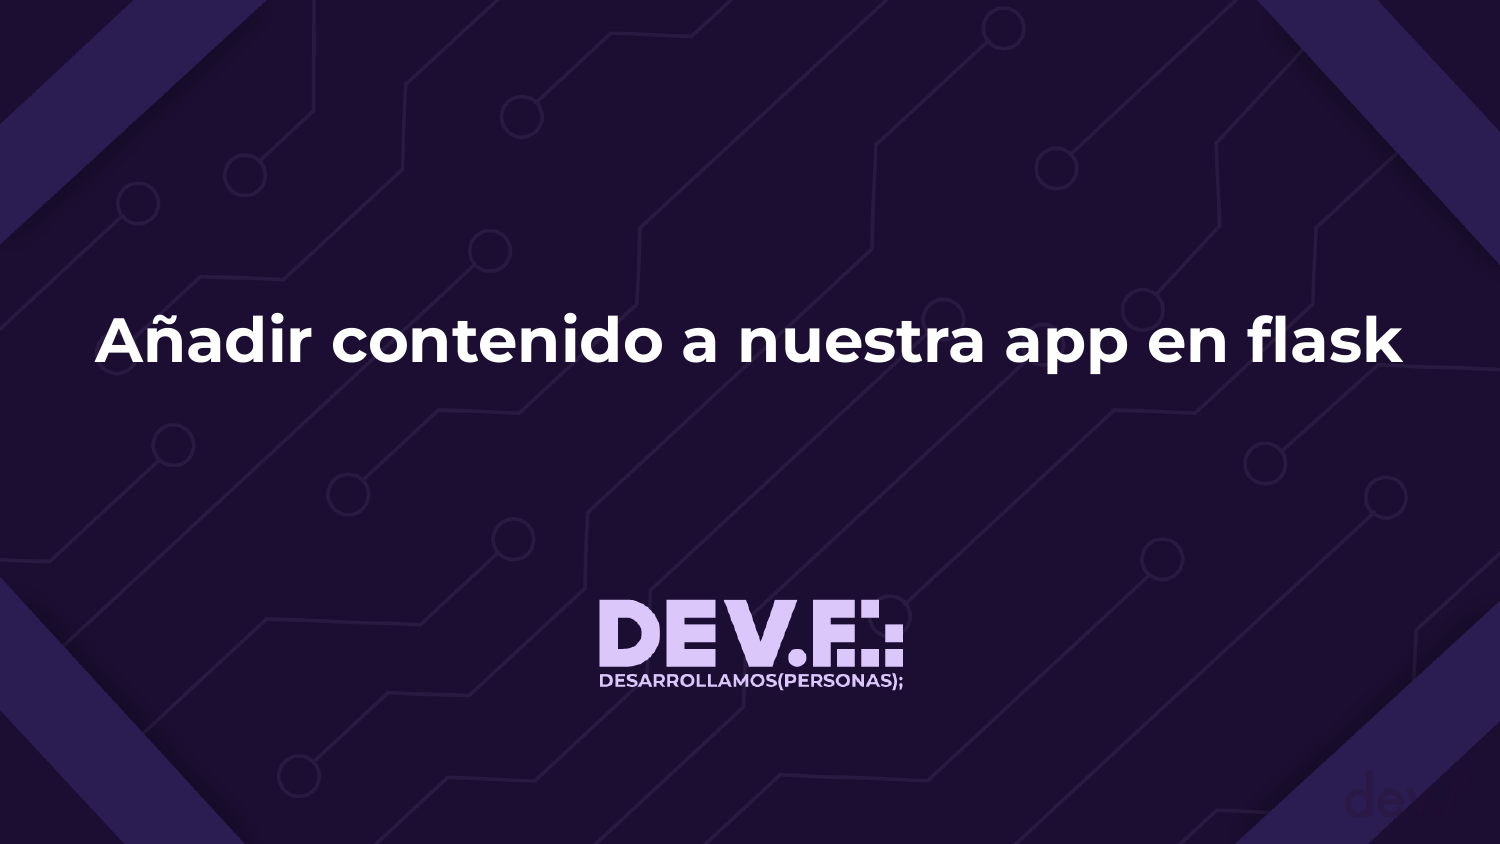

# Añadir contenido a nuestra app en flask